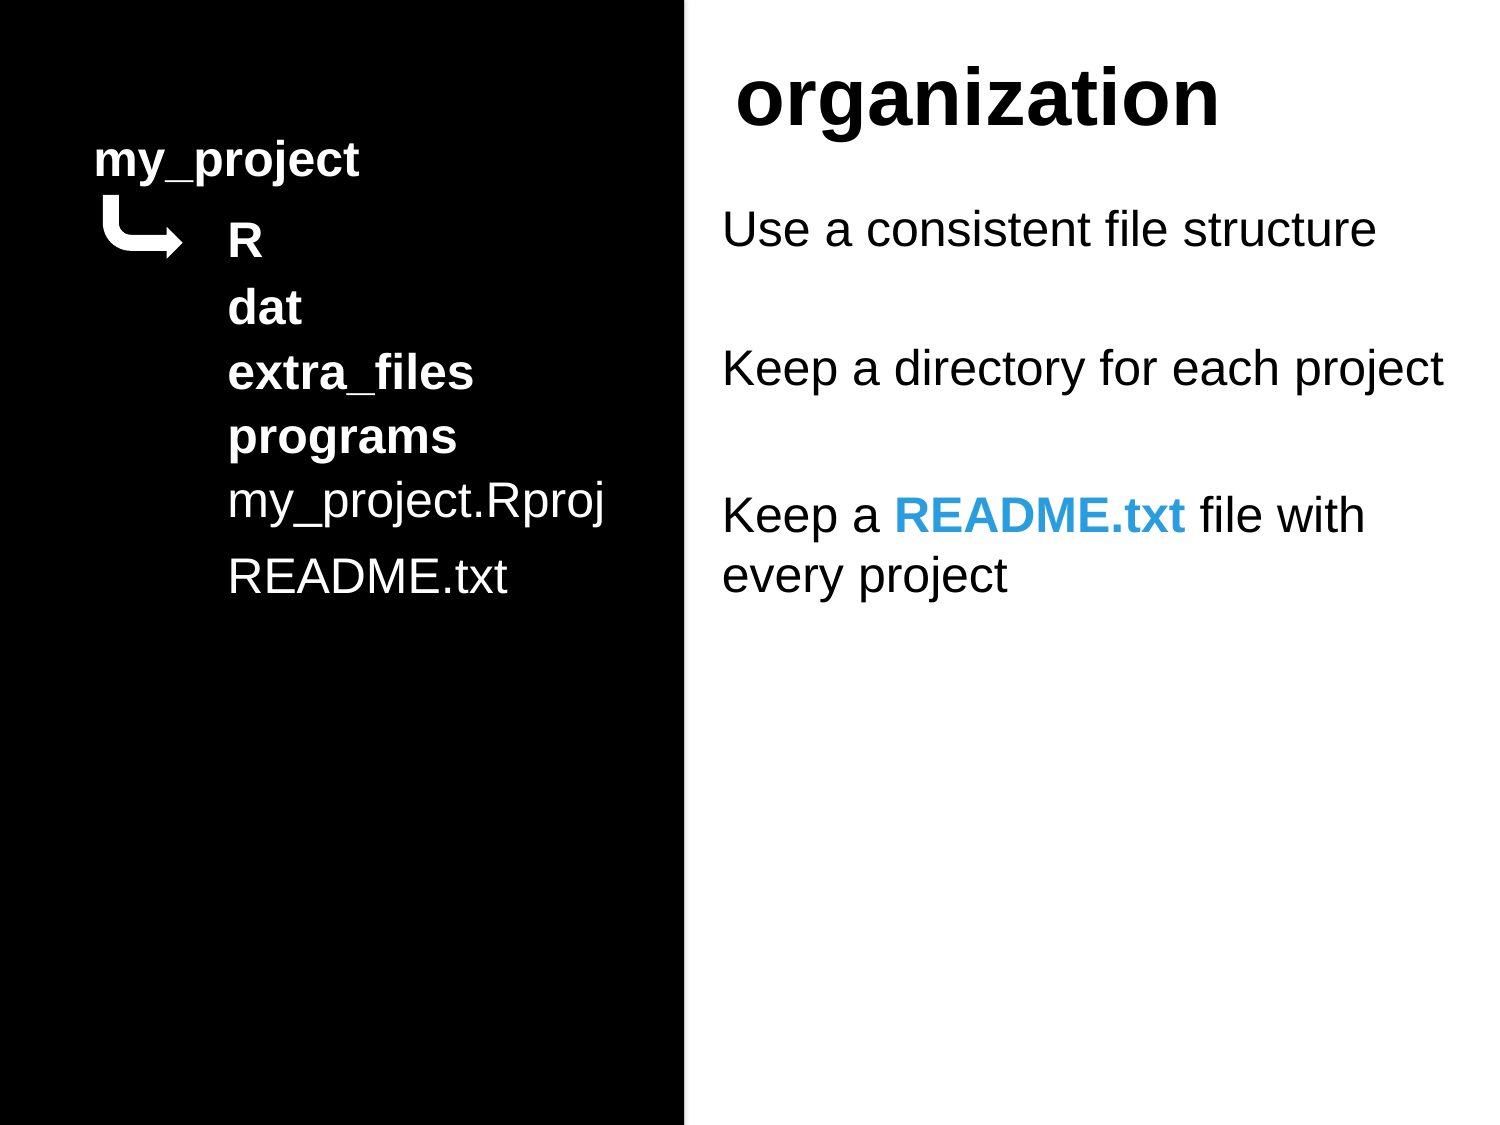

organization
my_project
Use a consistent file structure

R
dat
Keep a directory for each project
extra_files
programs
my_project.Rproj
Keep a README.txt file with every project
README.txt